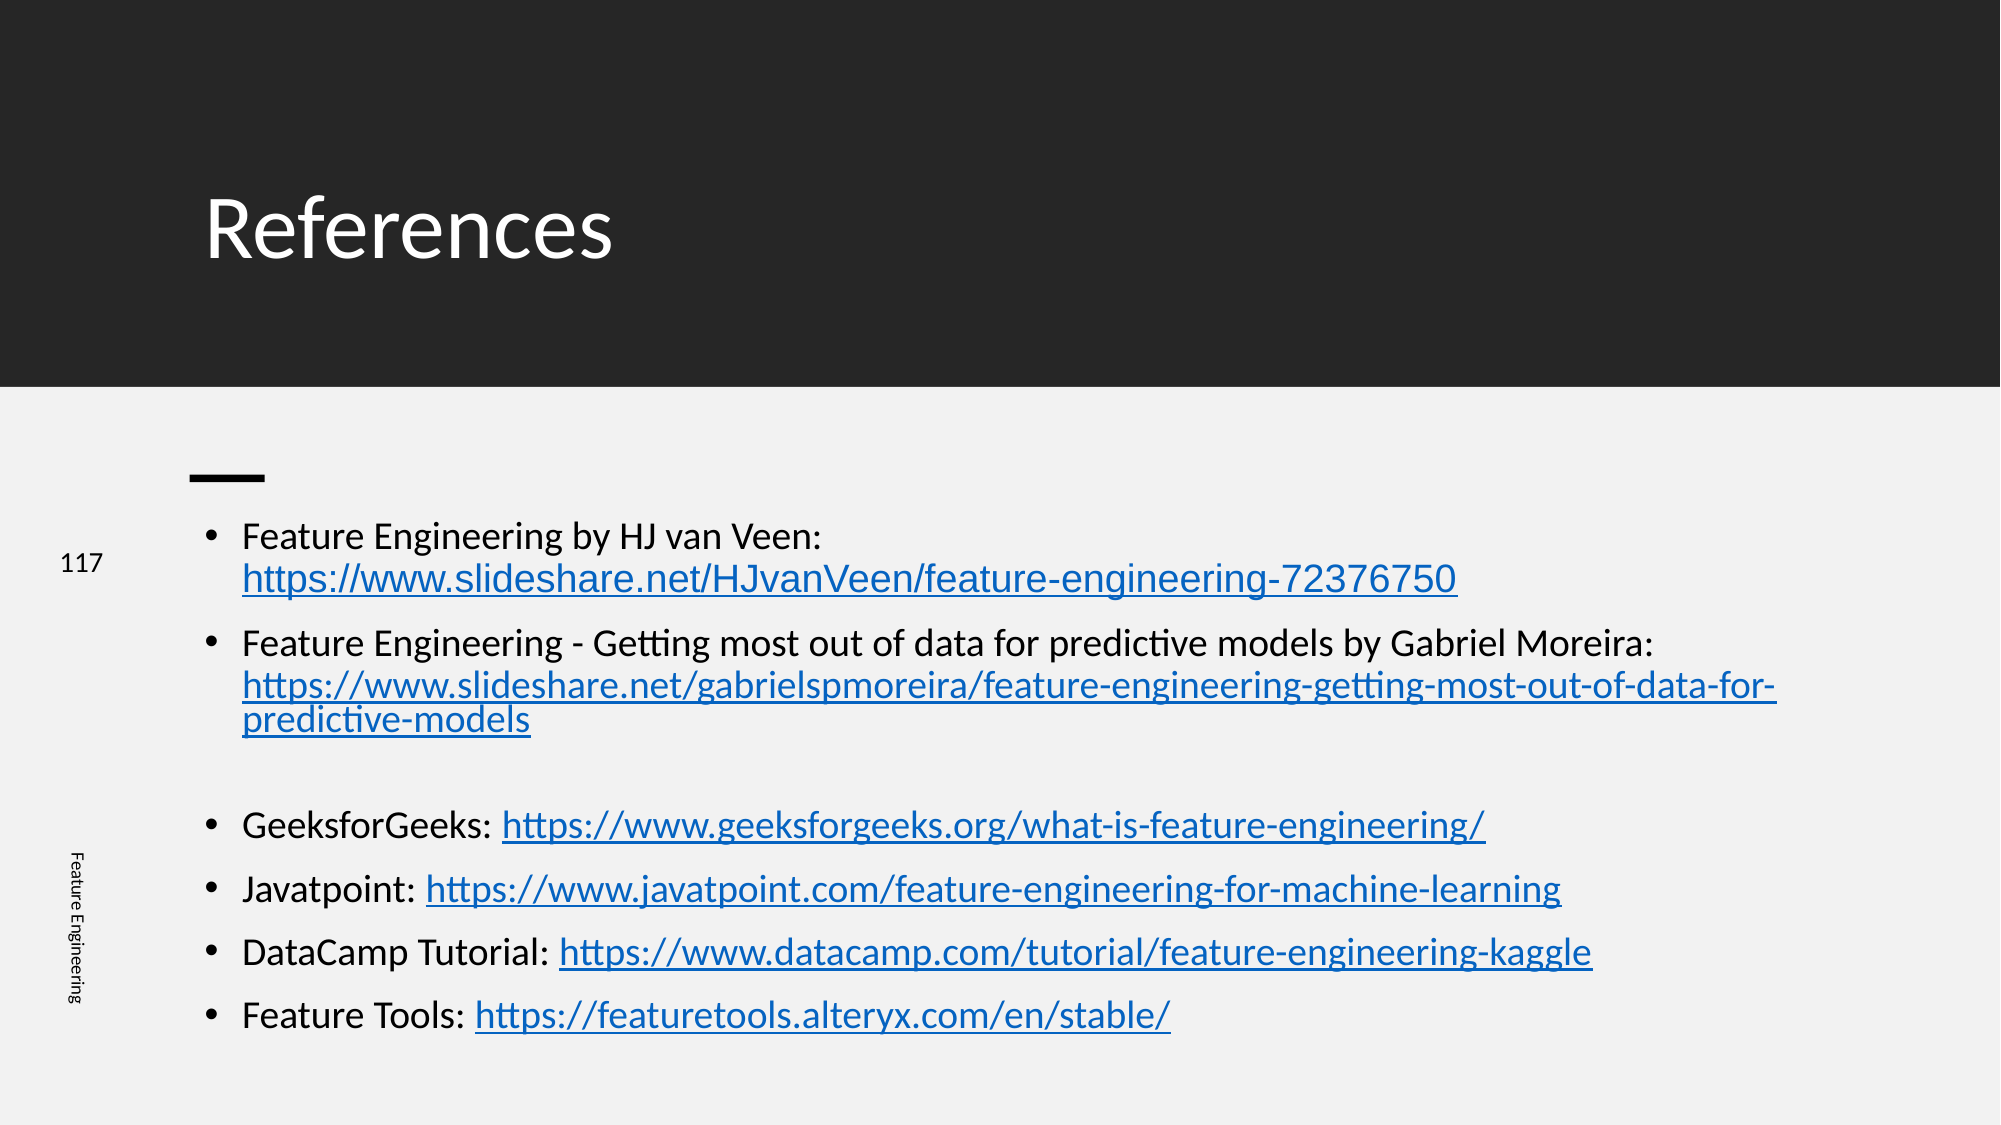

# References

Feature Engineering by HJ van Veen: https://www.slideshare.net/HJvanVeen/feature-engineering-72376750
Feature Engineering - Getting most out of data for predictive models by Gabriel Moreira: https://www.slideshare.net/gabrielspmoreira/feature-engineering-getting-most-out-of-data-for-predictive-models
GeeksforGeeks: https://www.geeksforgeeks.org/what-is-feature-engineering/
Javatpoint: https://www.javatpoint.com/feature-engineering-for-machine-learning
DataCamp Tutorial: https://www.datacamp.com/tutorial/feature-engineering-kaggle
Feature Tools: https://featuretools.alteryx.com/en/stable/
117
Feature Engineering